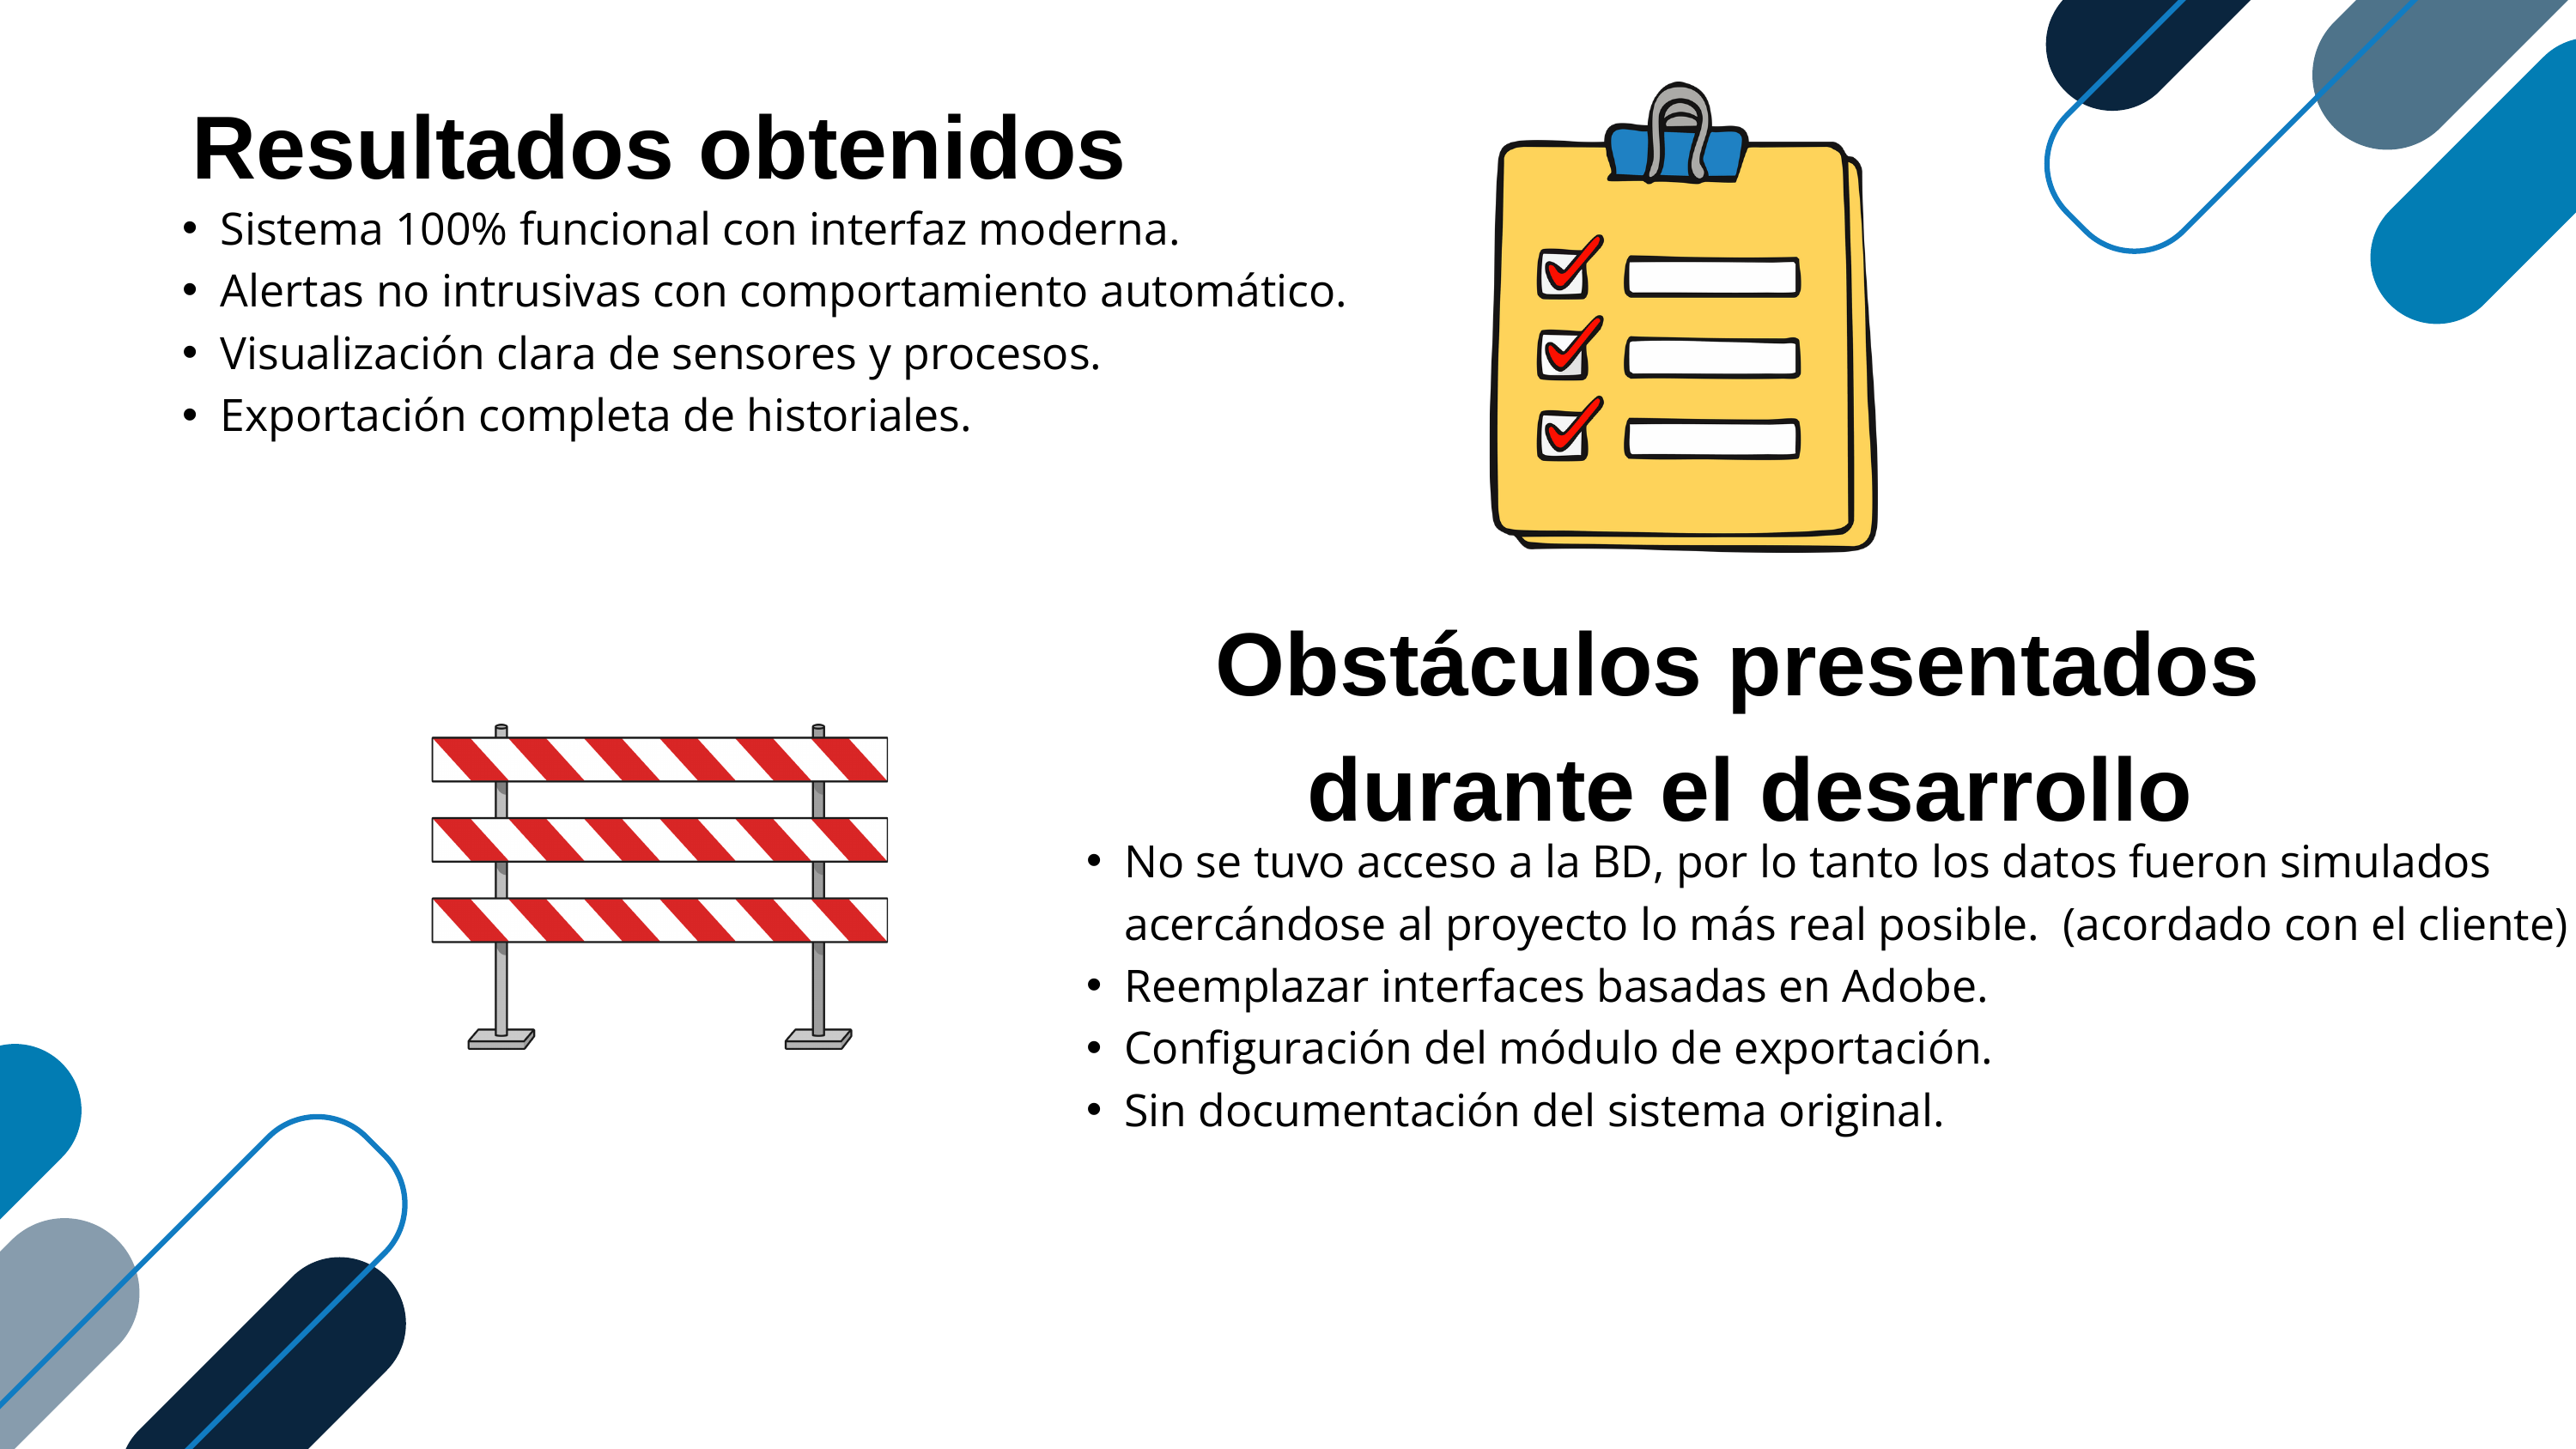

Resultados obtenidos

Sistema 100% funcional con interfaz moderna.
Alertas no intrusivas con comportamiento automático.
Visualización clara de sensores y procesos.
Exportación completa de historiales.
Obstáculos presentados
 durante el desarrollo

No se tuvo acceso a la BD, por lo tanto los datos fueron simulados acercándose al proyecto lo más real posible.  (acordado con el cliente)
Reemplazar interfaces basadas en Adobe.
Configuración del módulo de exportación.
Sin documentación del sistema original.